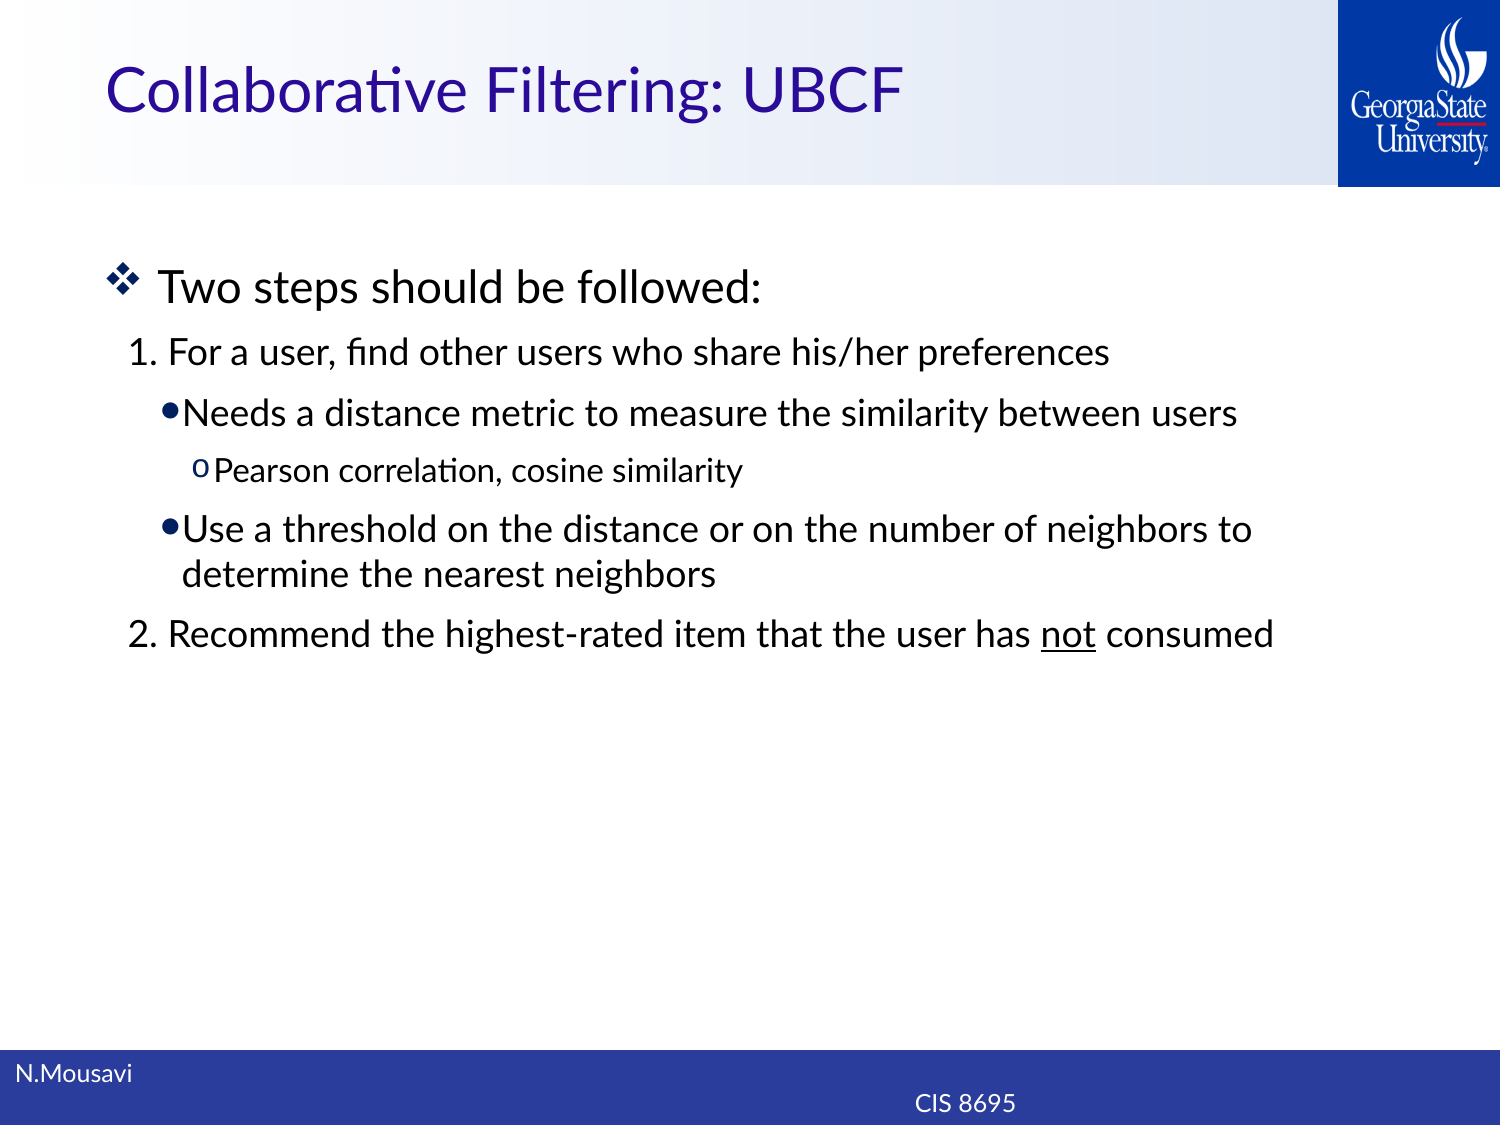

# Collaborative Filtering: UBCF
Two steps should be followed:
1. For a user, find other users who share his/her preferences
Needs a distance metric to measure the similarity between users
Pearson correlation, cosine similarity
Use a threshold on the distance or on the number of neighbors to determine the nearest neighbors
2. Recommend the highest-rated item that the user has not consumed